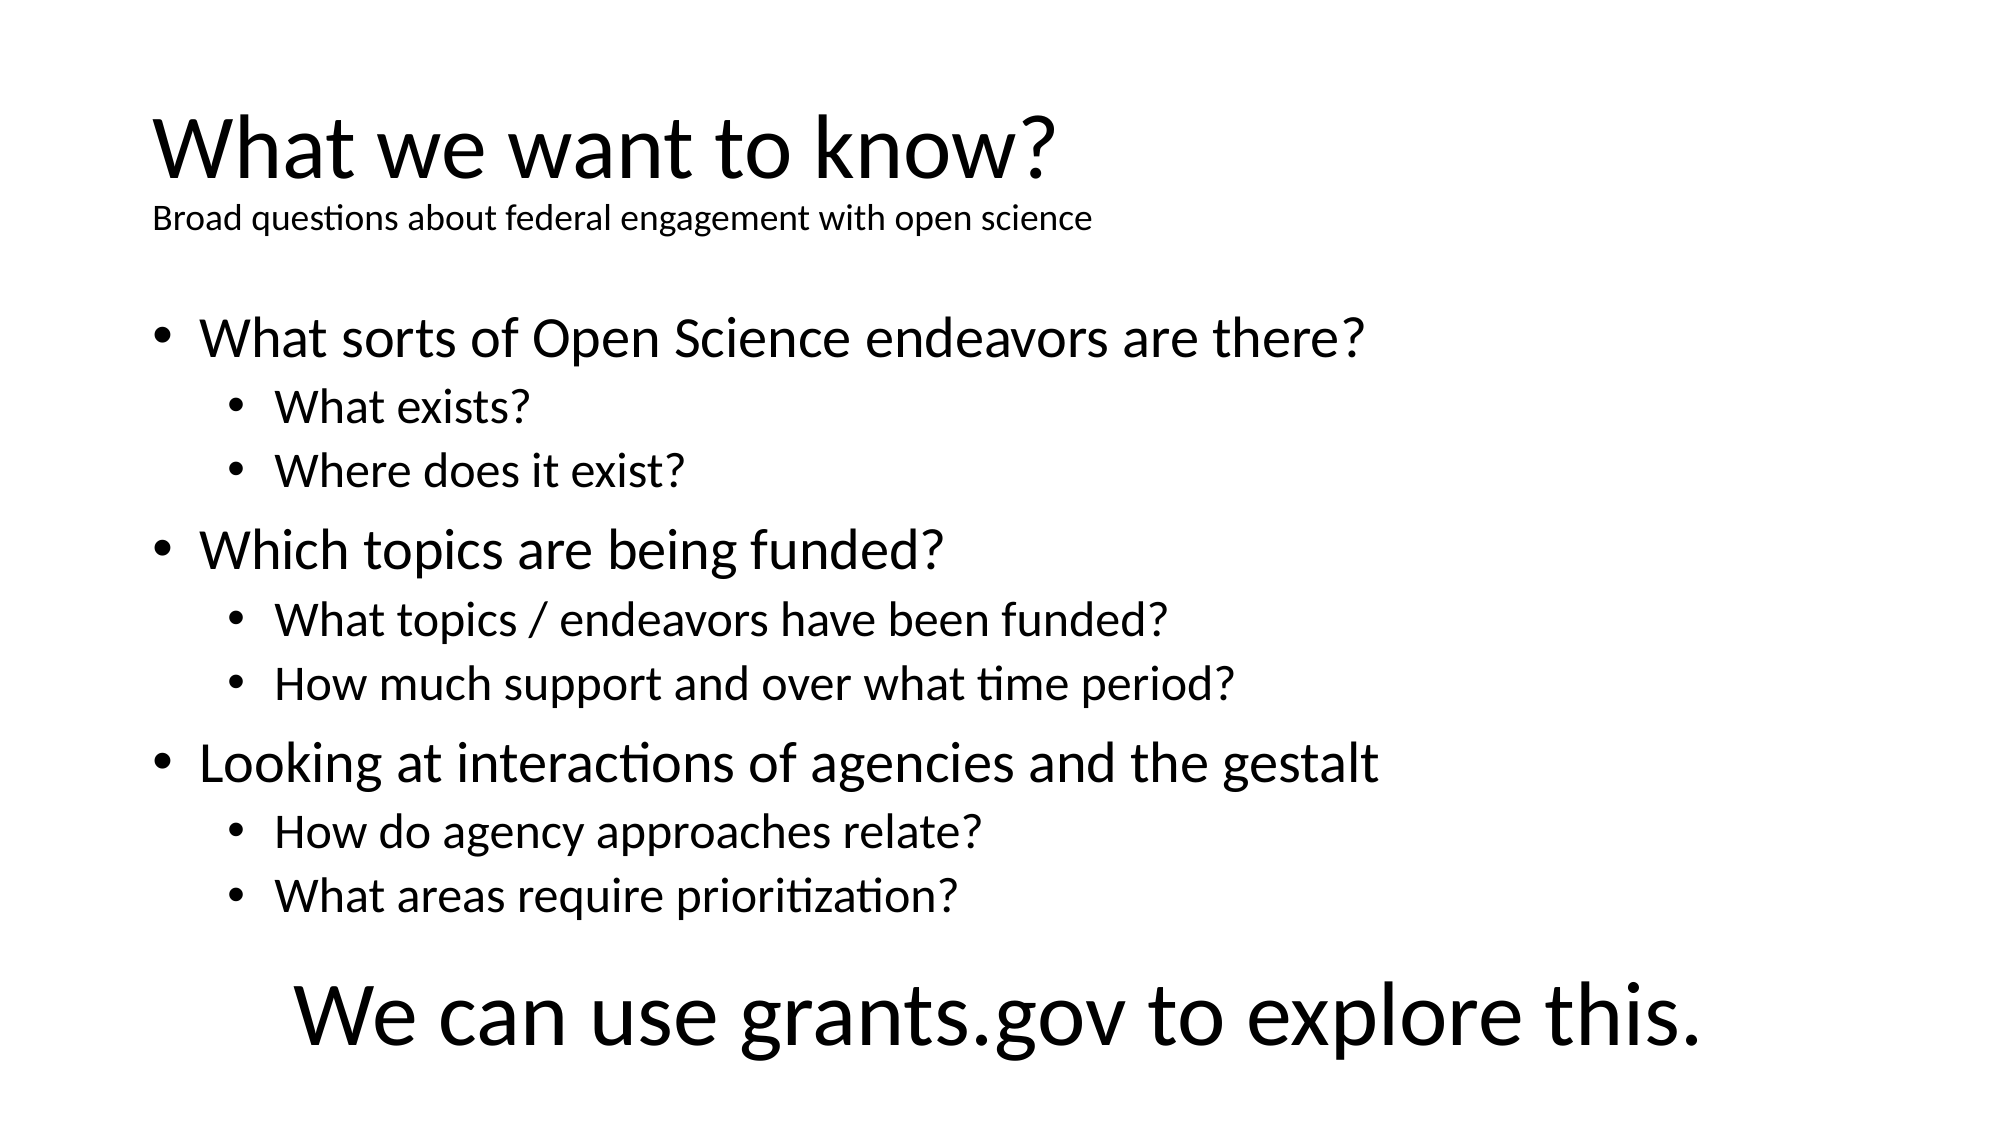

# What we want to know? Broad questions about federal engagement with open science
What sorts of Open Science endeavors are there?
What exists?
Where does it exist?
Which topics are being funded?
What topics / endeavors have been funded?
How much support and over what time period?
Looking at interactions of agencies and the gestalt
How do agency approaches relate?
What areas require prioritization?

We can use grants.gov to explore this.